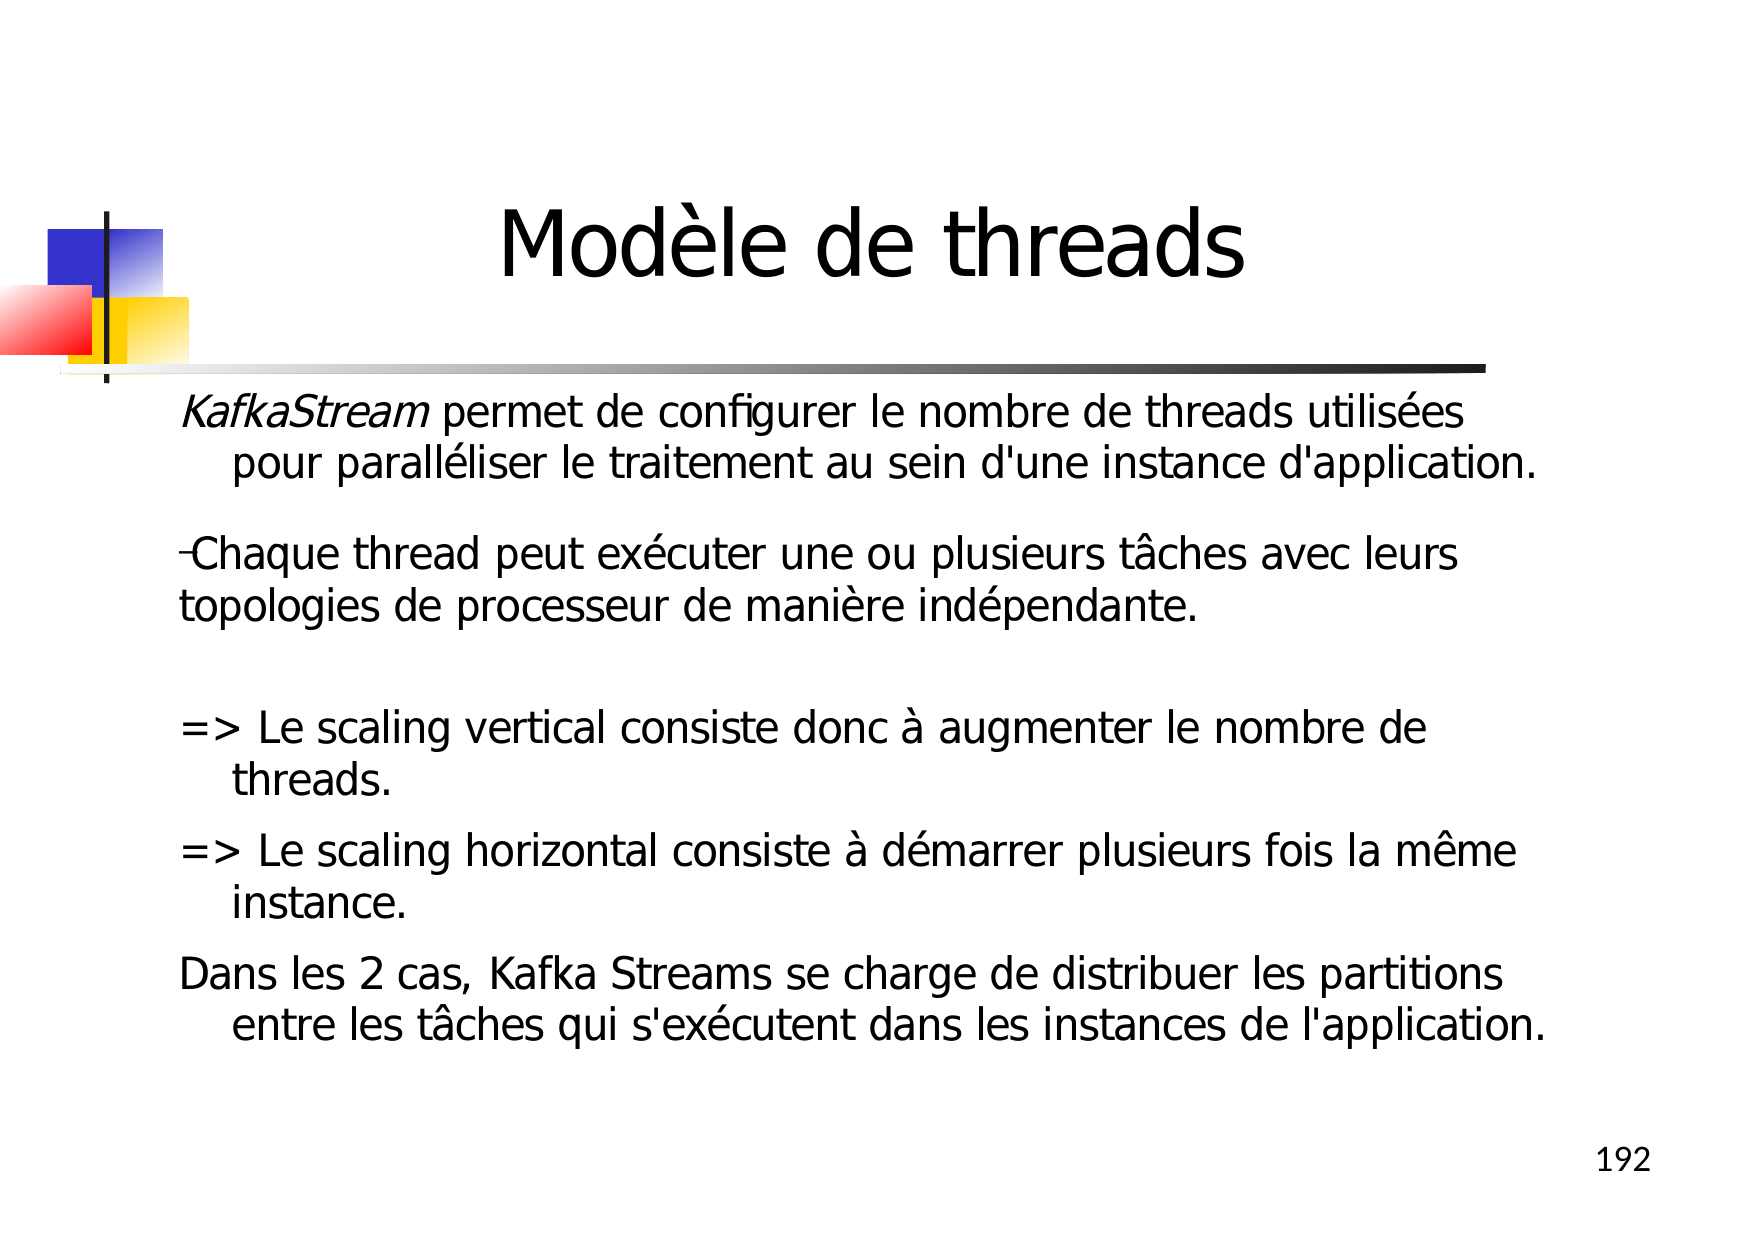

Modèle de threads
KafkaStream permet de configurer le nombre de threads utilisées pour paralléliser le traitement au sein d'une instance d'application.
Chaque thread peut exécuter une ou plusieurs tâches avec leurs topologies de processeur de manière indépendante.

=> Le scaling vertical consiste donc à augmenter le nombre de threads.
=> Le scaling horizontal consiste à démarrer plusieurs fois la même instance.
Dans les 2 cas, Kafka Streams se charge de distribuer les partitions entre les tâches qui s'exécutent dans les instances de l'application.